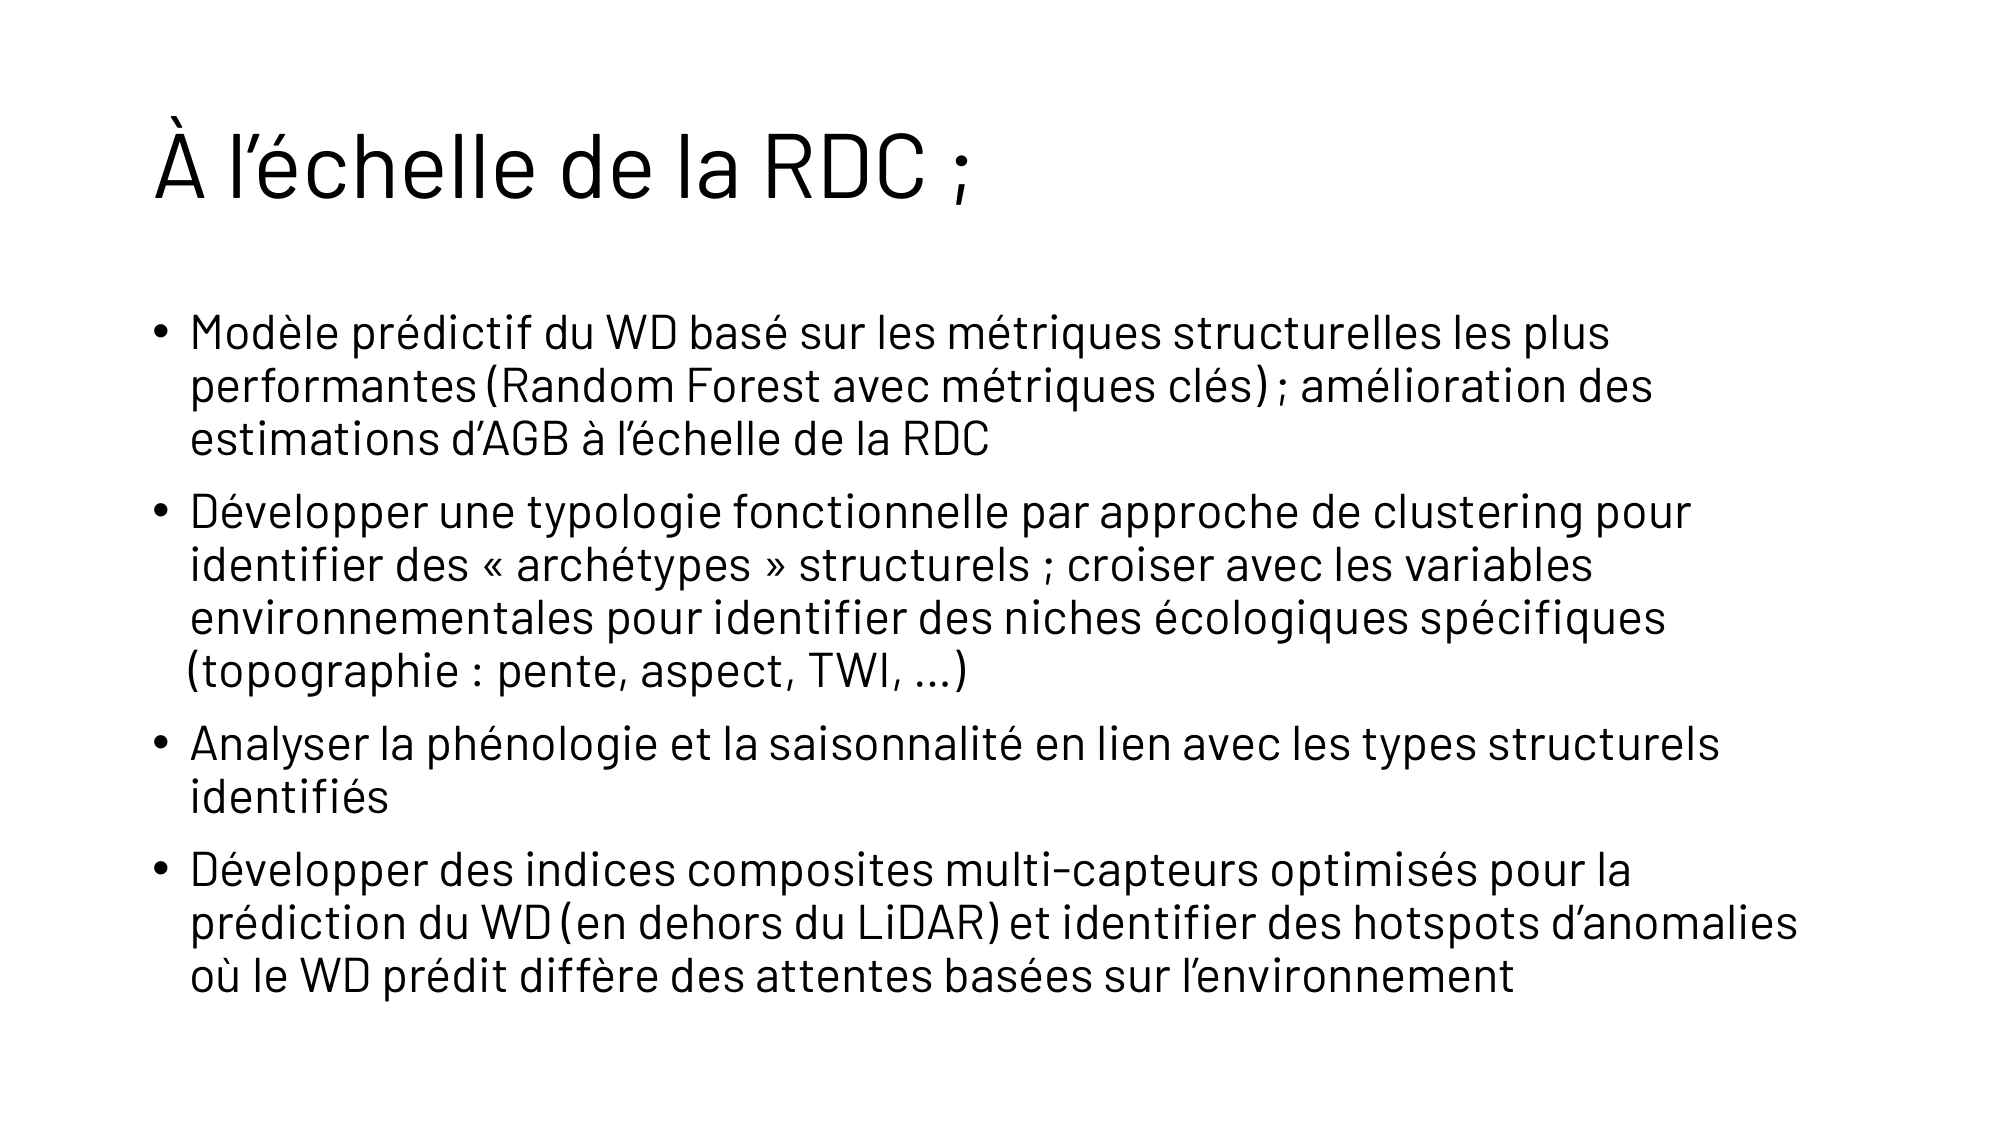

# À l’échelle de la RDC ;
Modèle prédictif du WD basé sur les métriques structurelles les plus performantes (Random Forest avec métriques clés) ; amélioration des estimations d’AGB à l’échelle de la RDC
Développer une typologie fonctionnelle par approche de clustering pour identifier des « archétypes » structurels ; croiser avec les variables environnementales pour identifier des niches écologiques spécifiques (topographie : pente, aspect, TWI, …)
Analyser la phénologie et la saisonnalité en lien avec les types structurels identifiés
Développer des indices composites multi-capteurs optimisés pour la prédiction du WD (en dehors du LiDAR) et identifier des hotspots d’anomalies où le WD prédit diffère des attentes basées sur l’environnement